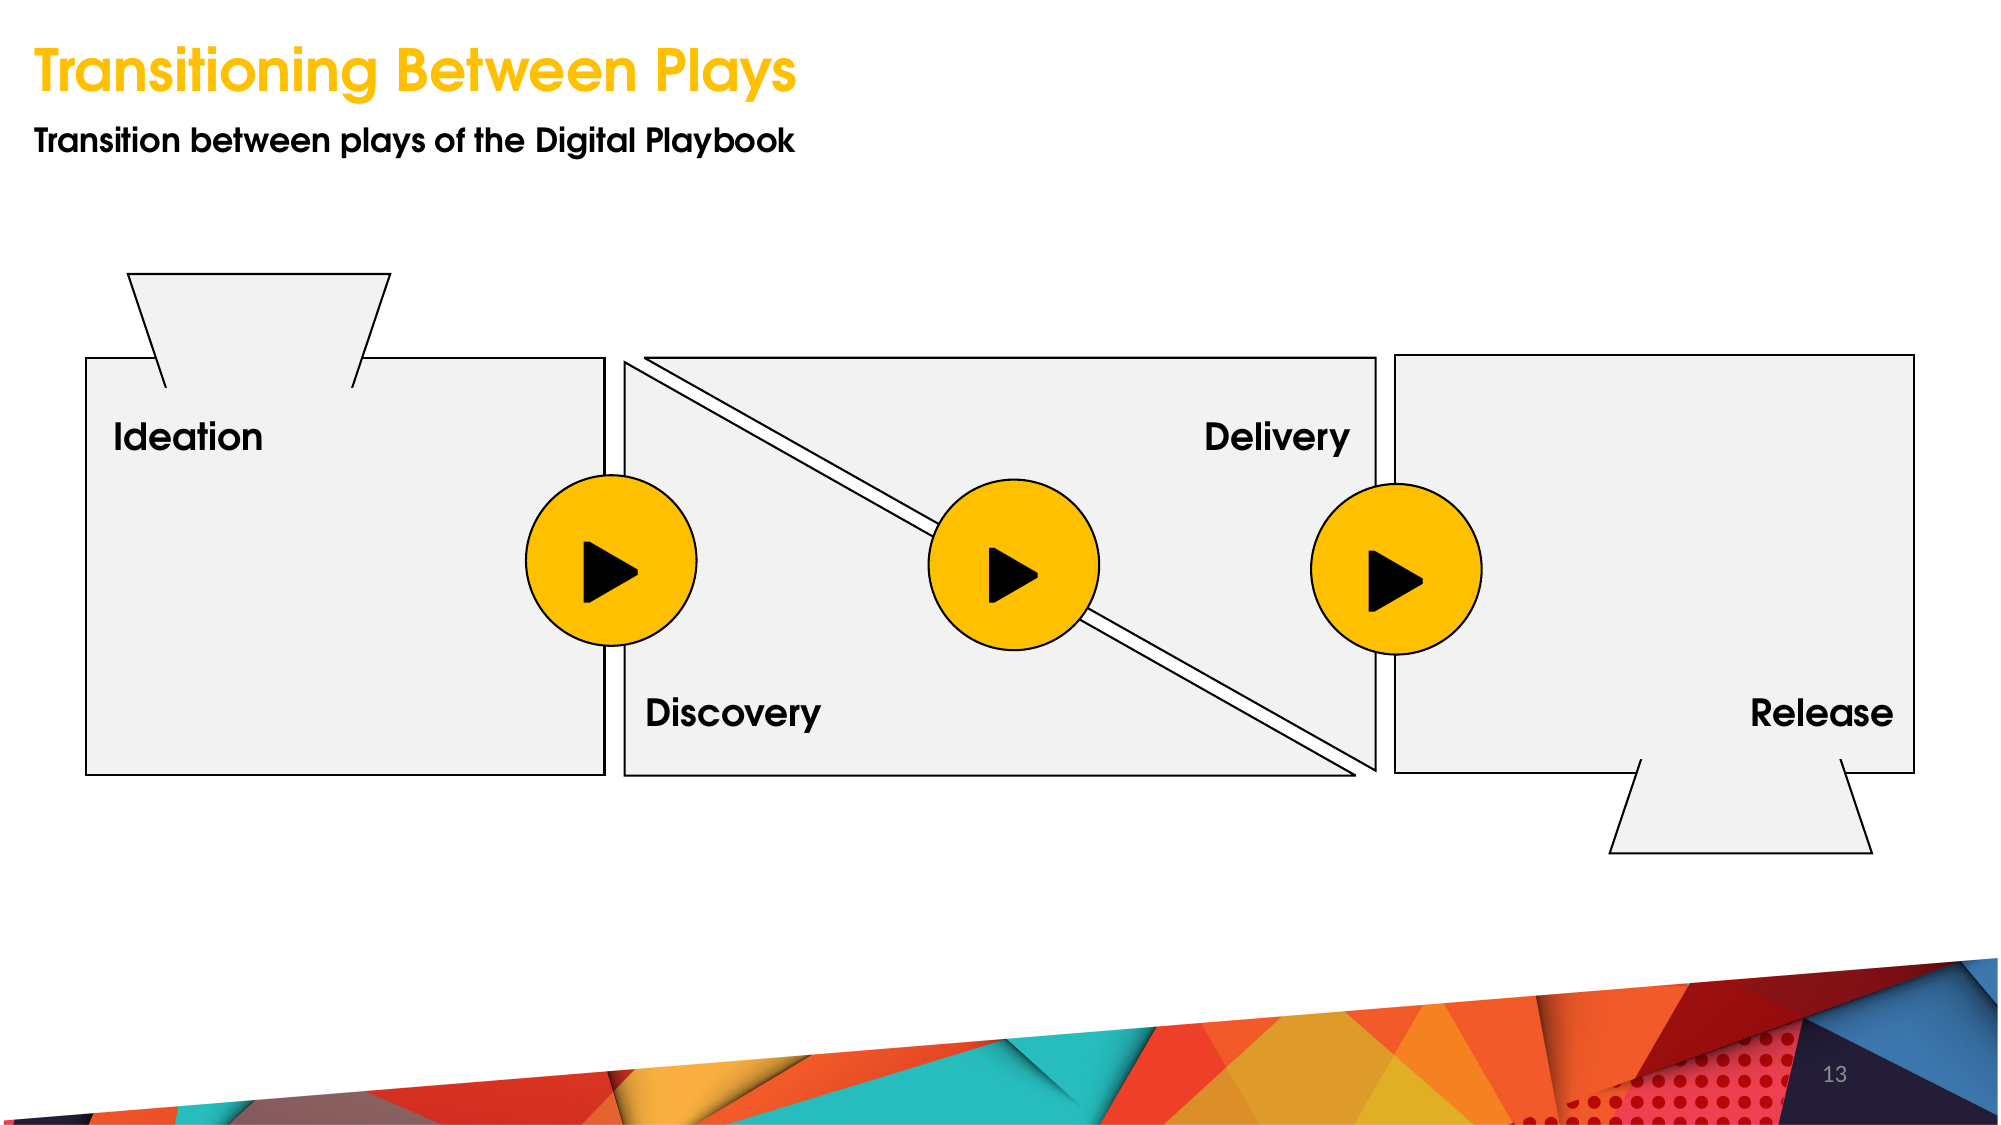

Transitioning Between Plays
Transition between plays of the Digital Playbook

Ideation
Delivery
▶
▶
▶
Discovery
Release

13